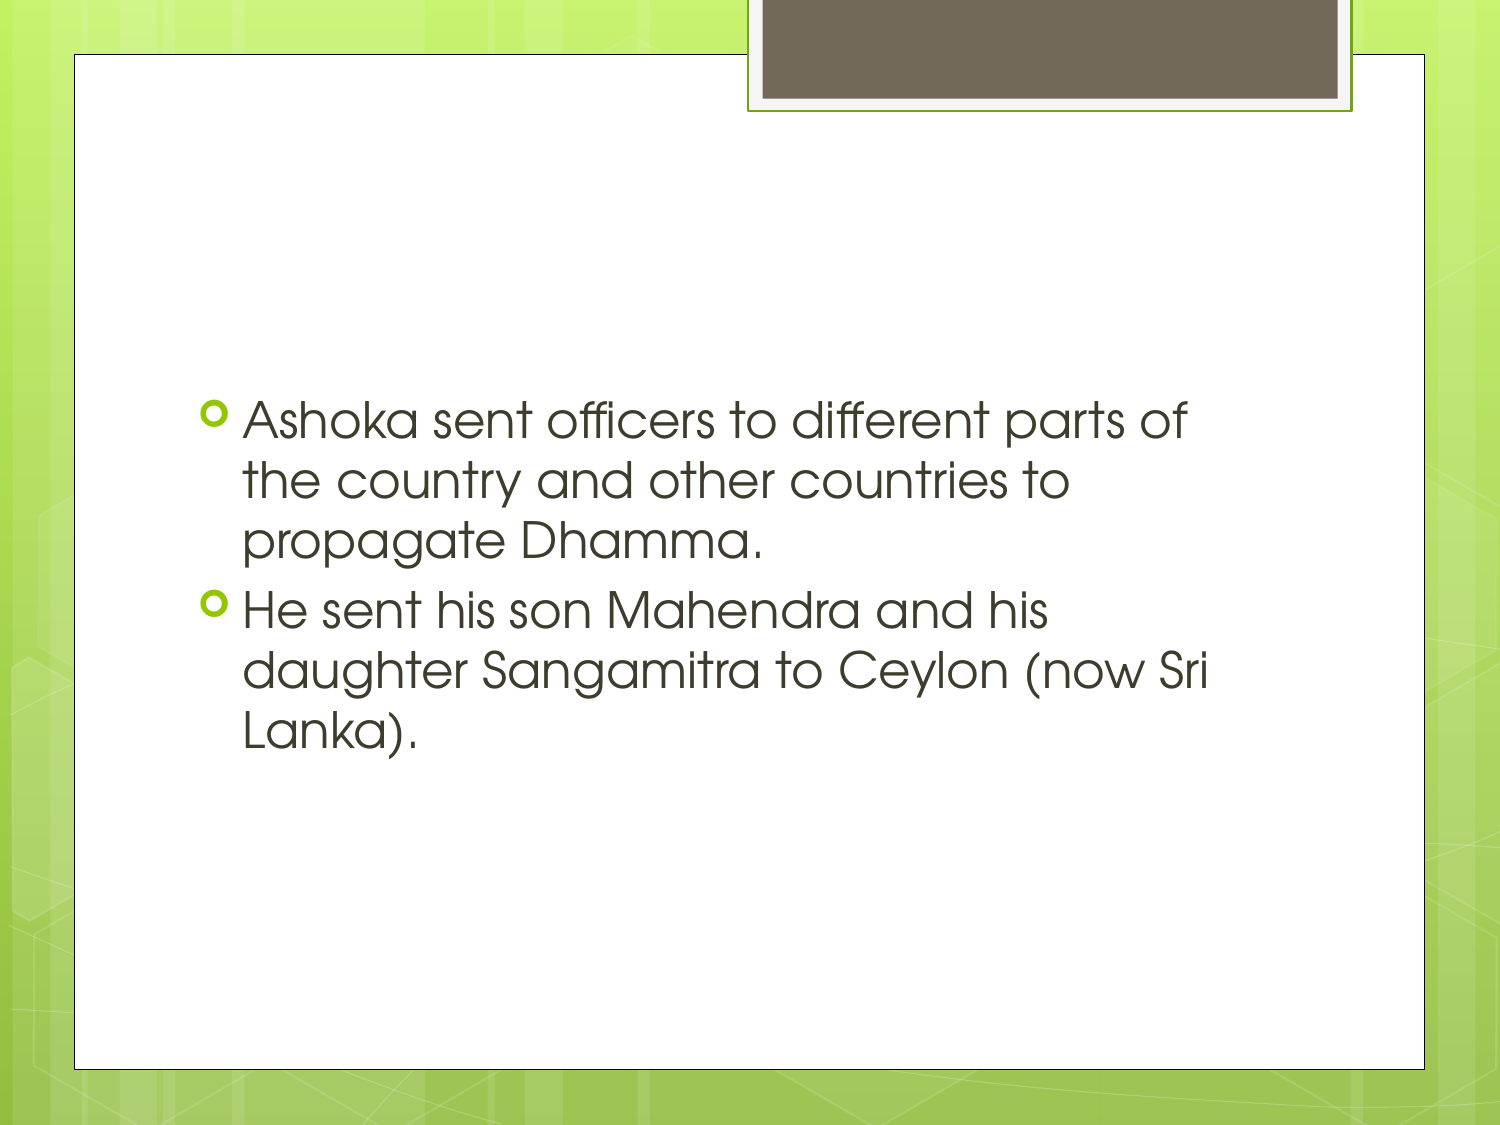

#
Ashoka sent officers to different parts of the country and other countries to propagate Dhamma.
He sent his son Mahendra and his daughter Sangamitra to Ceylon (now Sri Lanka).